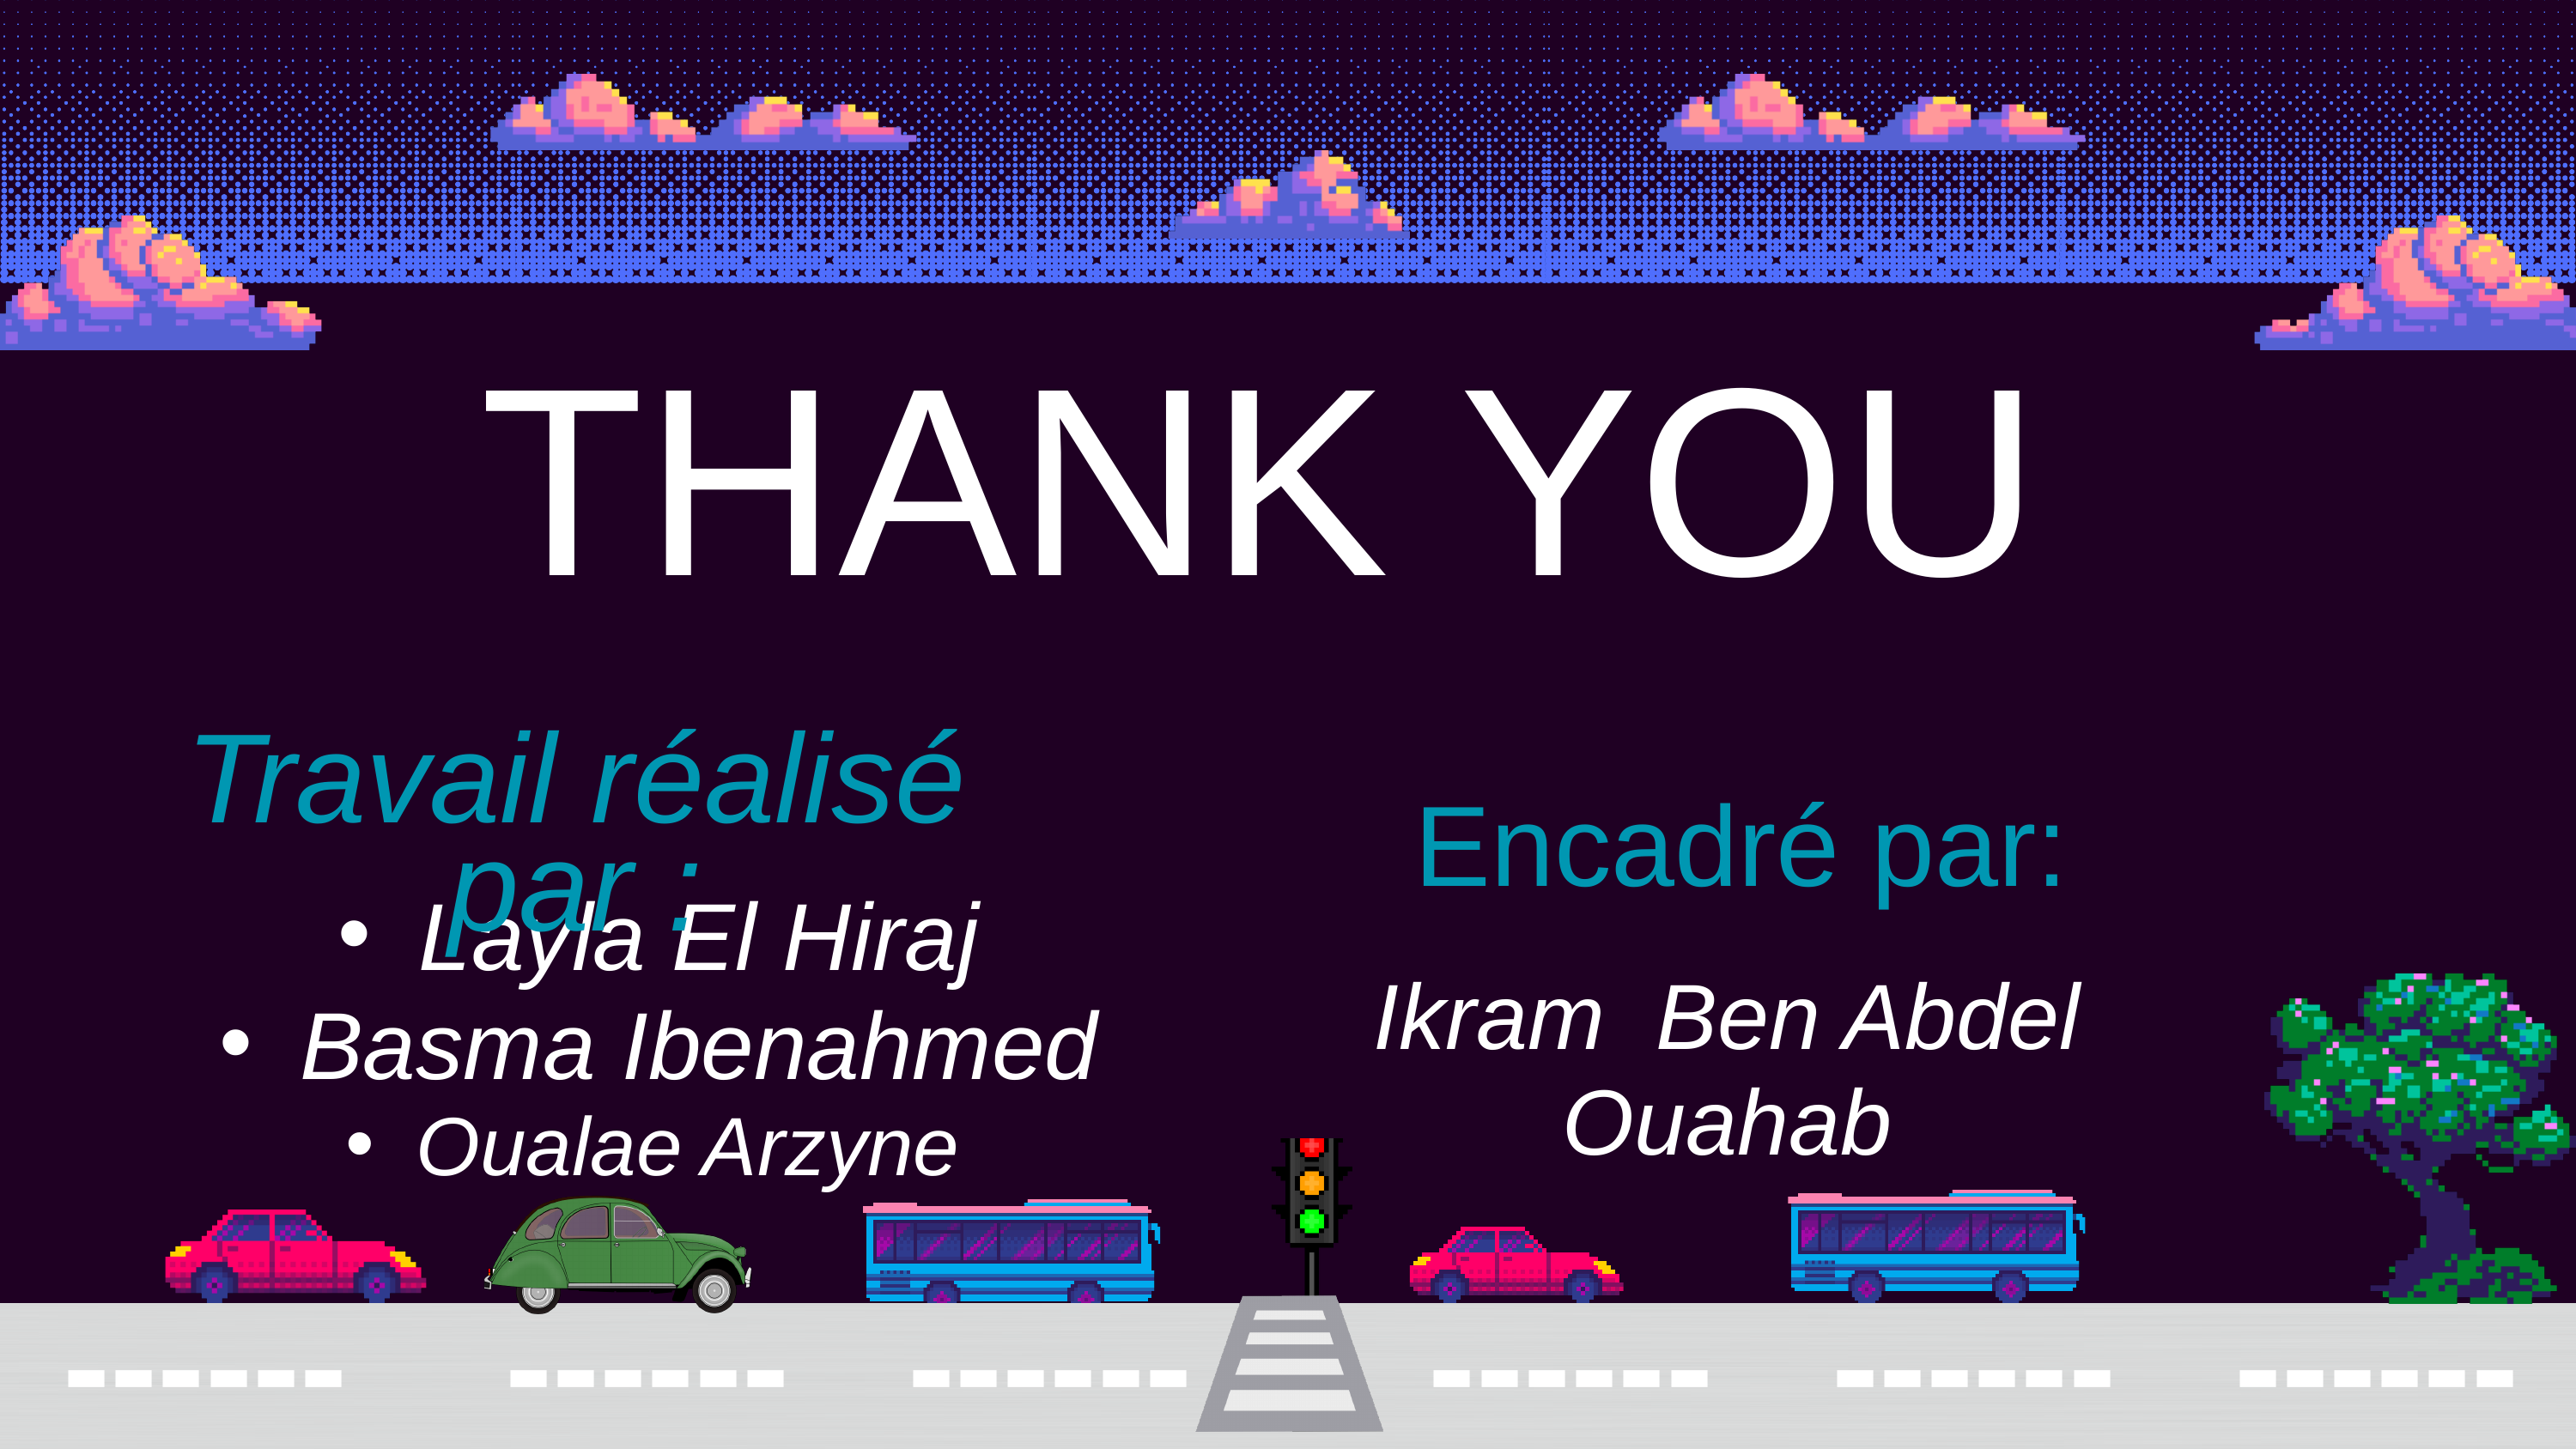

THANK YOU

Layla El Hiraj
Basma Ibenahmed
Oualae Arzyne
Travail réalisé par :
Encadré par:
Ikram  Ben Abdel Ouahab

------    ------   ------      ------   ------   ------